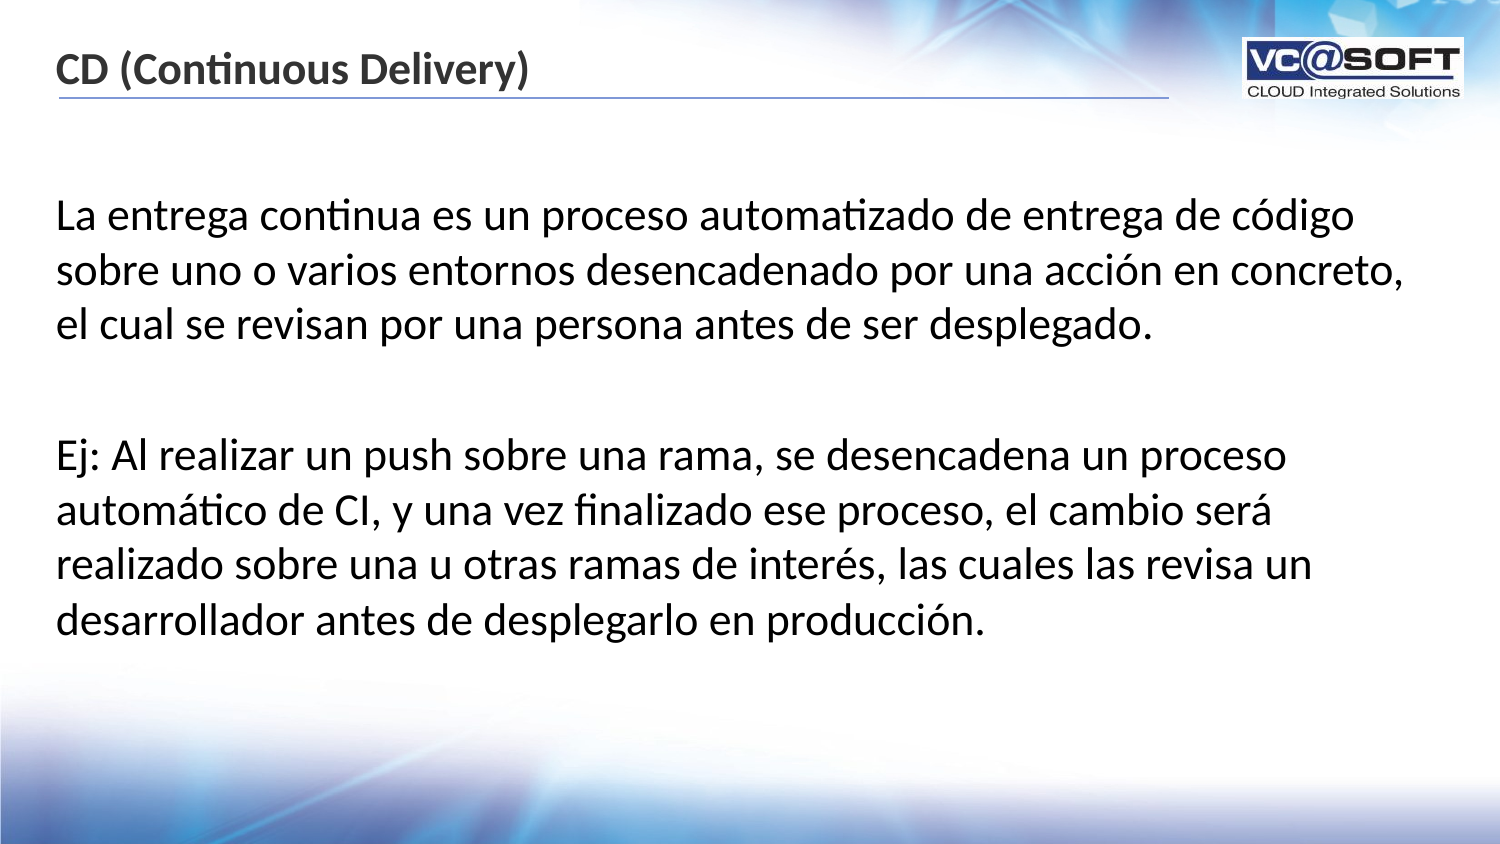

# CD (Continuous Delivery)

La entrega continua es un proceso automatizado de entrega de código sobre uno o varios entornos desencadenado por una acción en concreto, el cual se revisan por una persona antes de ser desplegado.

Ej: Al realizar un push sobre una rama, se desencadena un proceso automático de CI, y una vez finalizado ese proceso, el cambio será realizado sobre una u otras ramas de interés, las cuales las revisa un desarrollador antes de desplegarlo en producción.